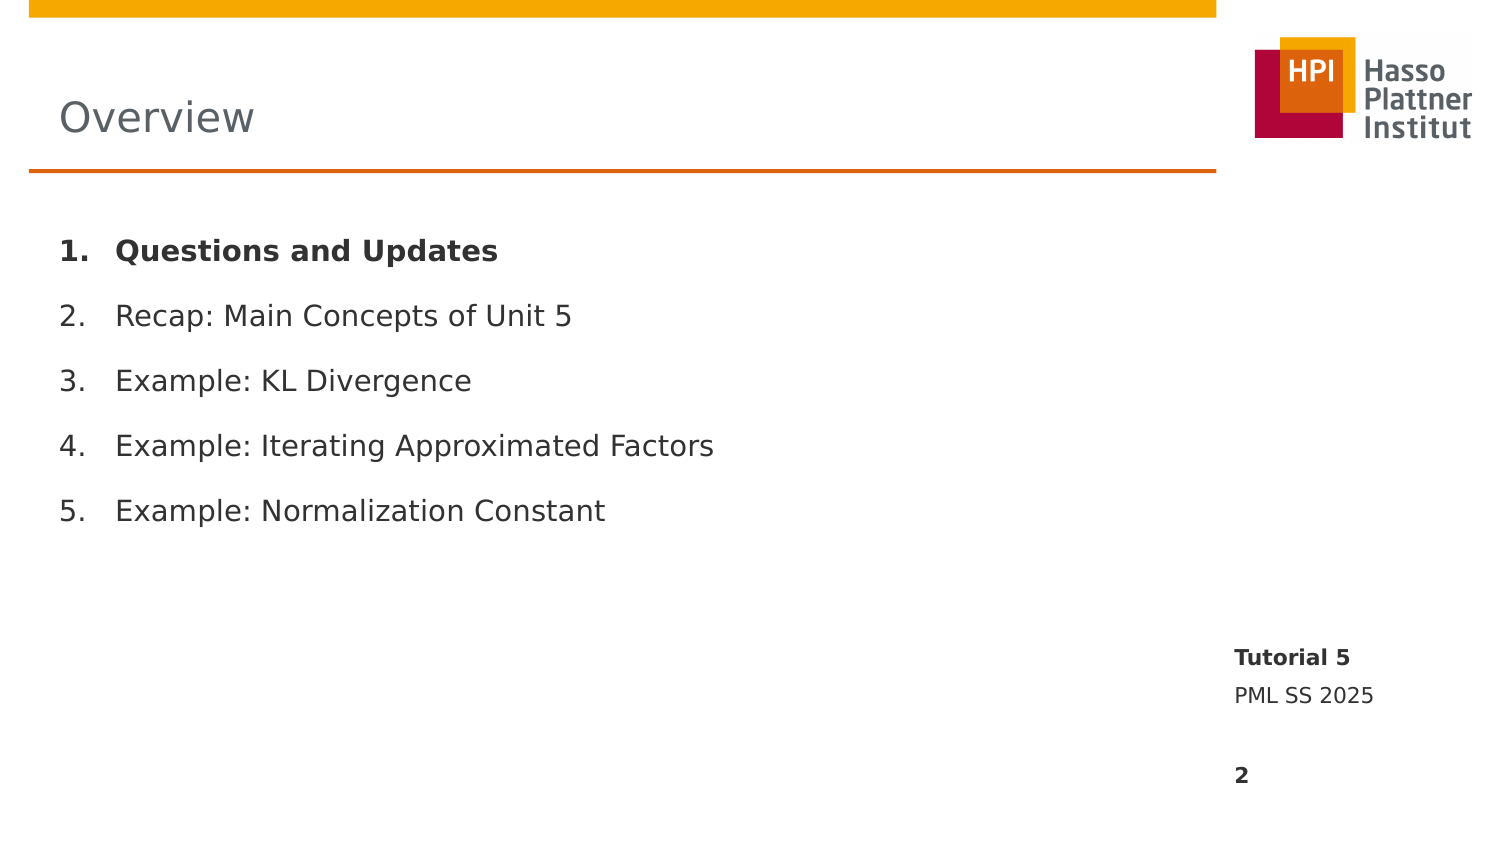

# Overview
Questions and Updates
Recap: Main Concepts of Unit 5
Example: KL Divergence
Example: Iterating Approximated Factors
Example: Normalization Constant

Tutorial 5
PML SS 2025
2